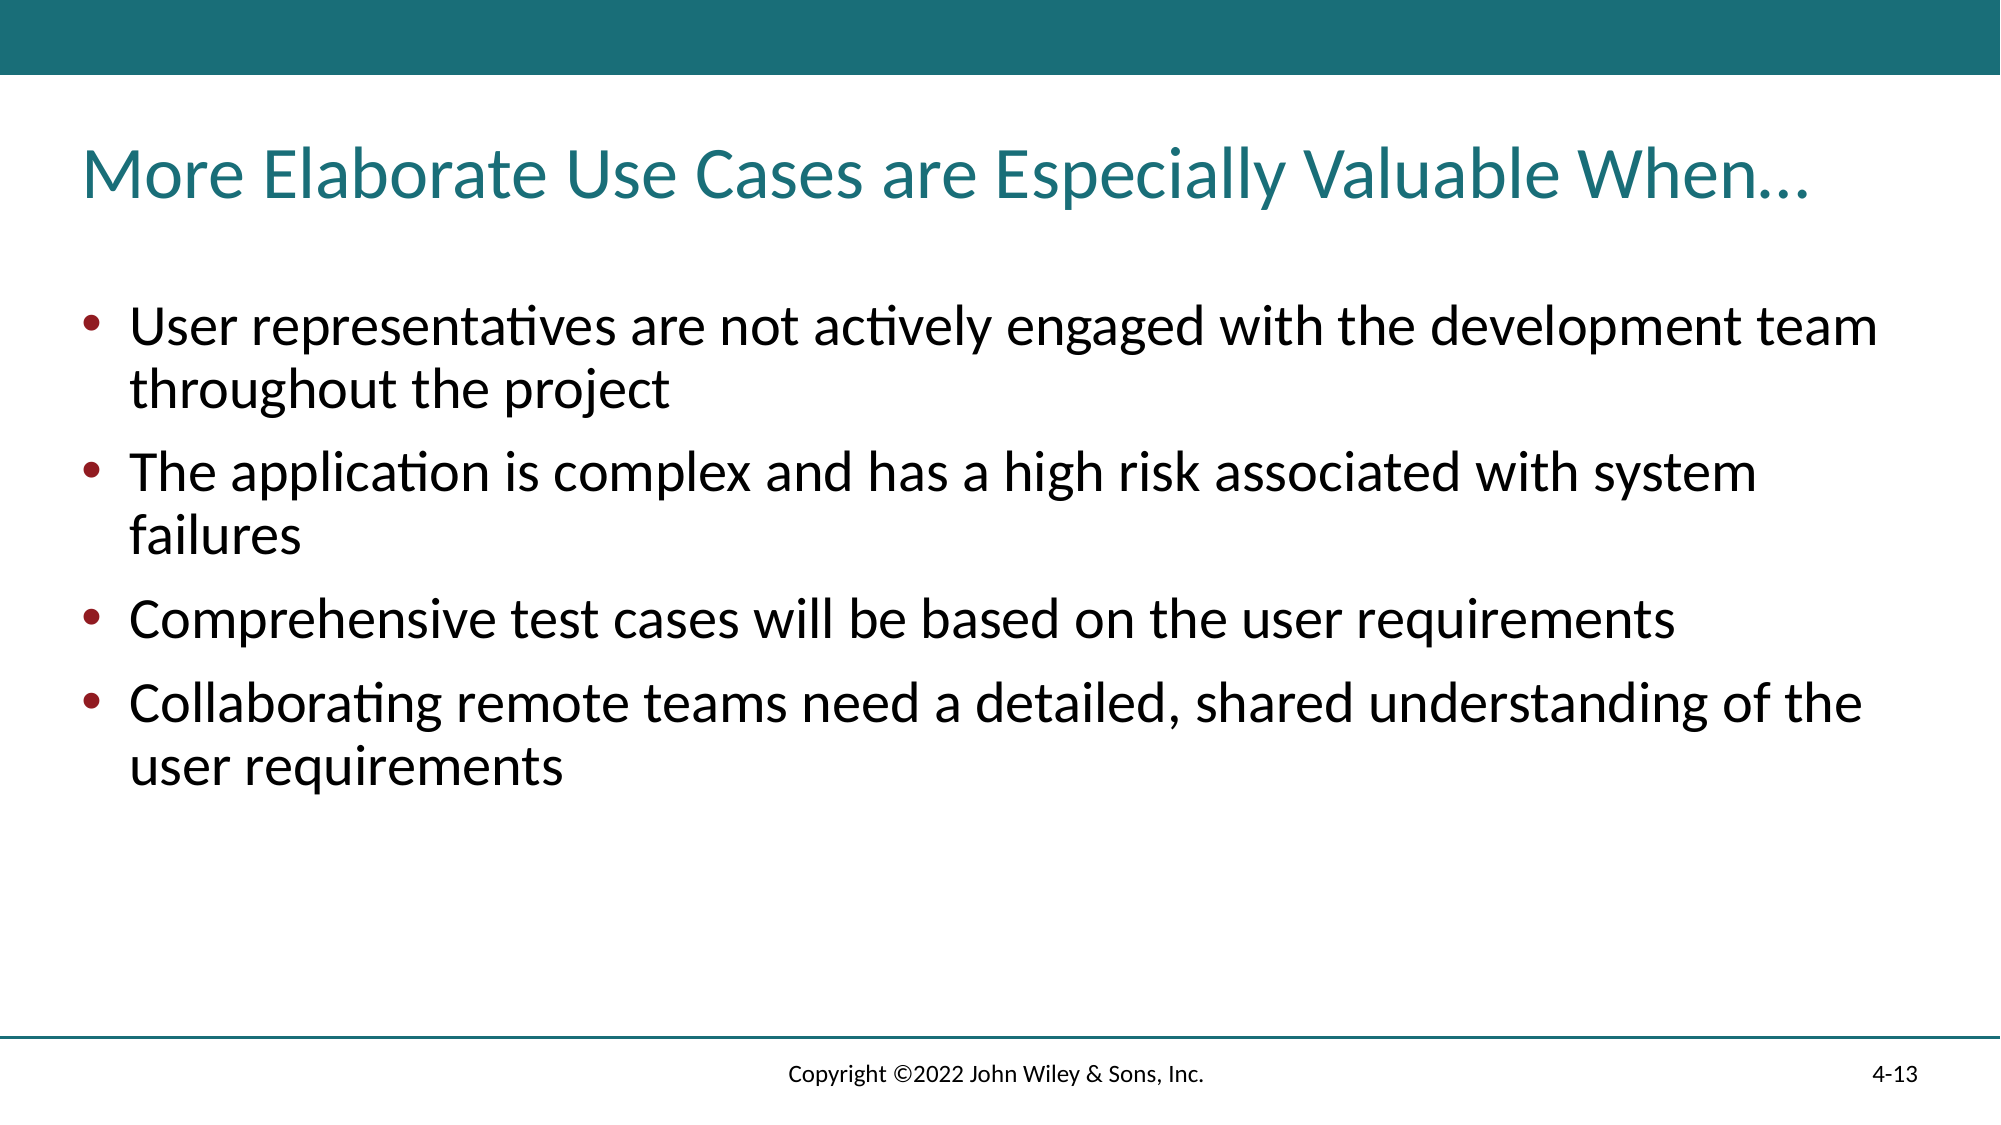

# More Elaborate Use Cases are Especially Valuable When…
User representatives are not actively engaged with the development team throughout the project
The application is complex and has a high risk associated with system failures
Comprehensive test cases will be based on the user requirements
Collaborating remote teams need a detailed, shared understanding of the user requirements
Copyright ©2022 John Wiley & Sons, Inc.
4-13